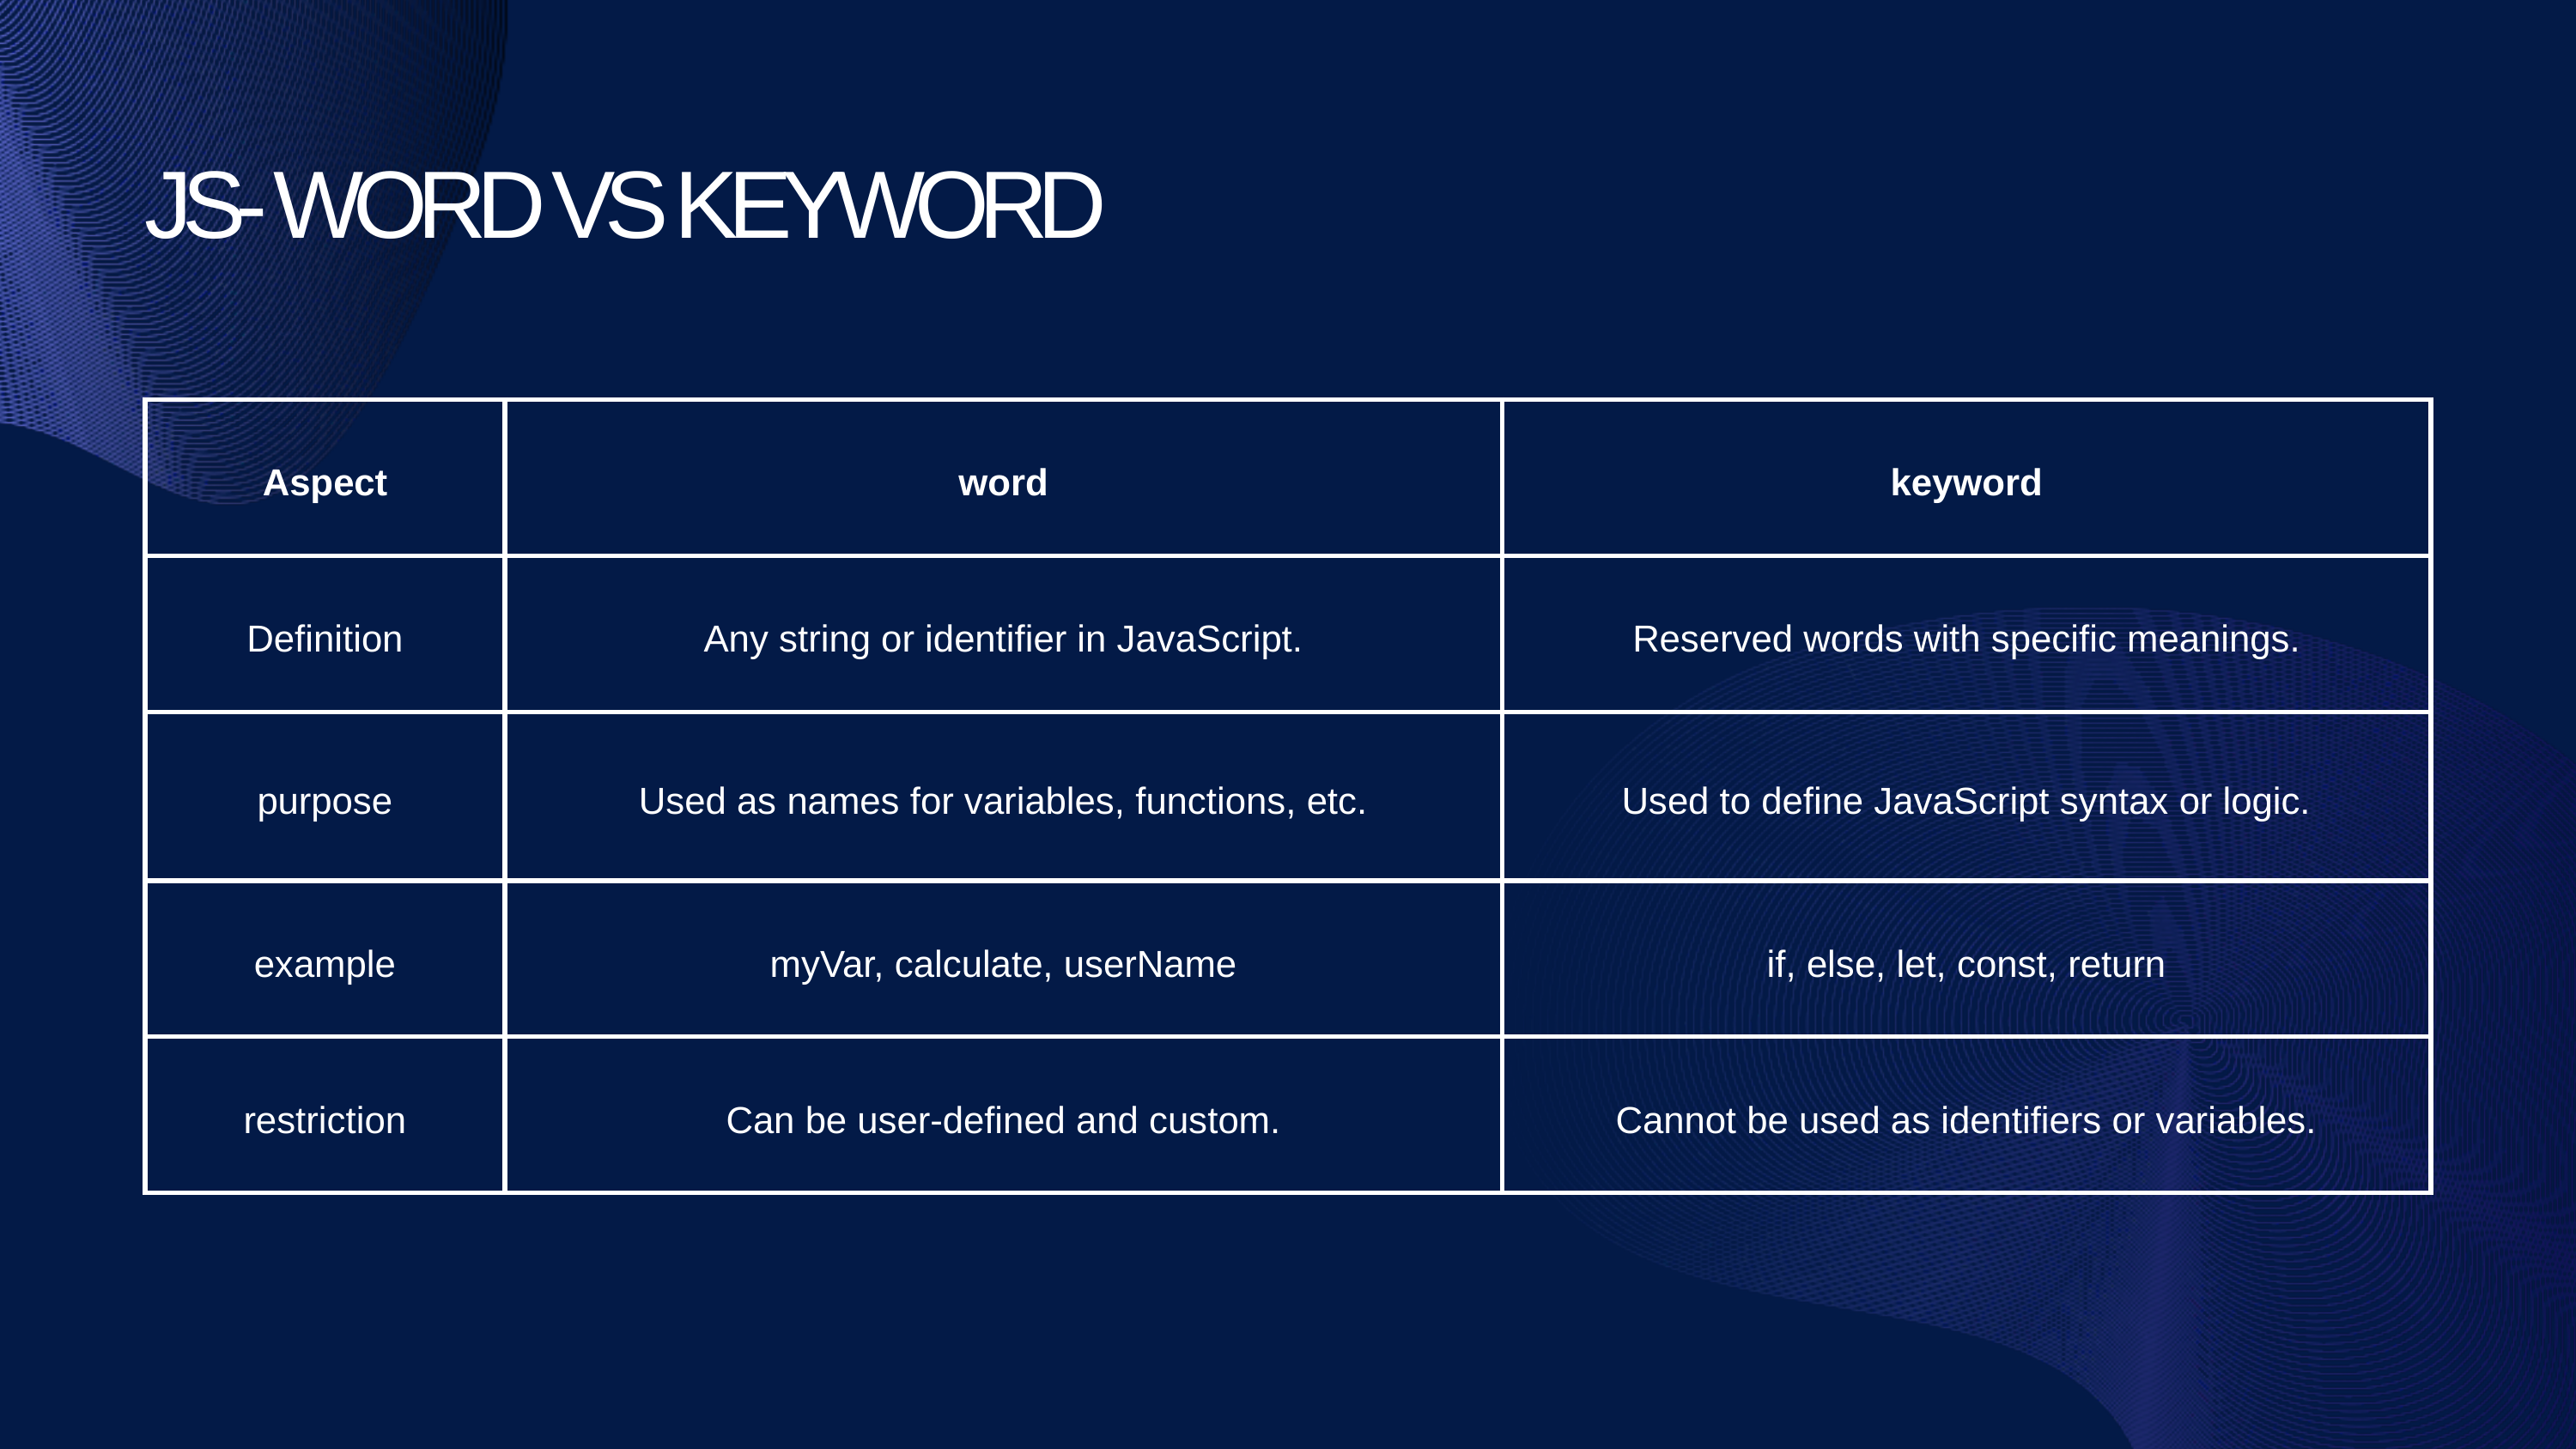

JS- WORD VS KEYWORD
| Aspect | word | keyword |
| --- | --- | --- |
| Definition | Any string or identifier in JavaScript. | Reserved words with specific meanings. |
| purpose | Used as names for variables, functions, etc. | Used to define JavaScript syntax or logic. |
| example | myVar, calculate, userName | if, else, let, const, return |
| restriction | Can be user-defined and custom. | Cannot be used as identifiers or variables. |